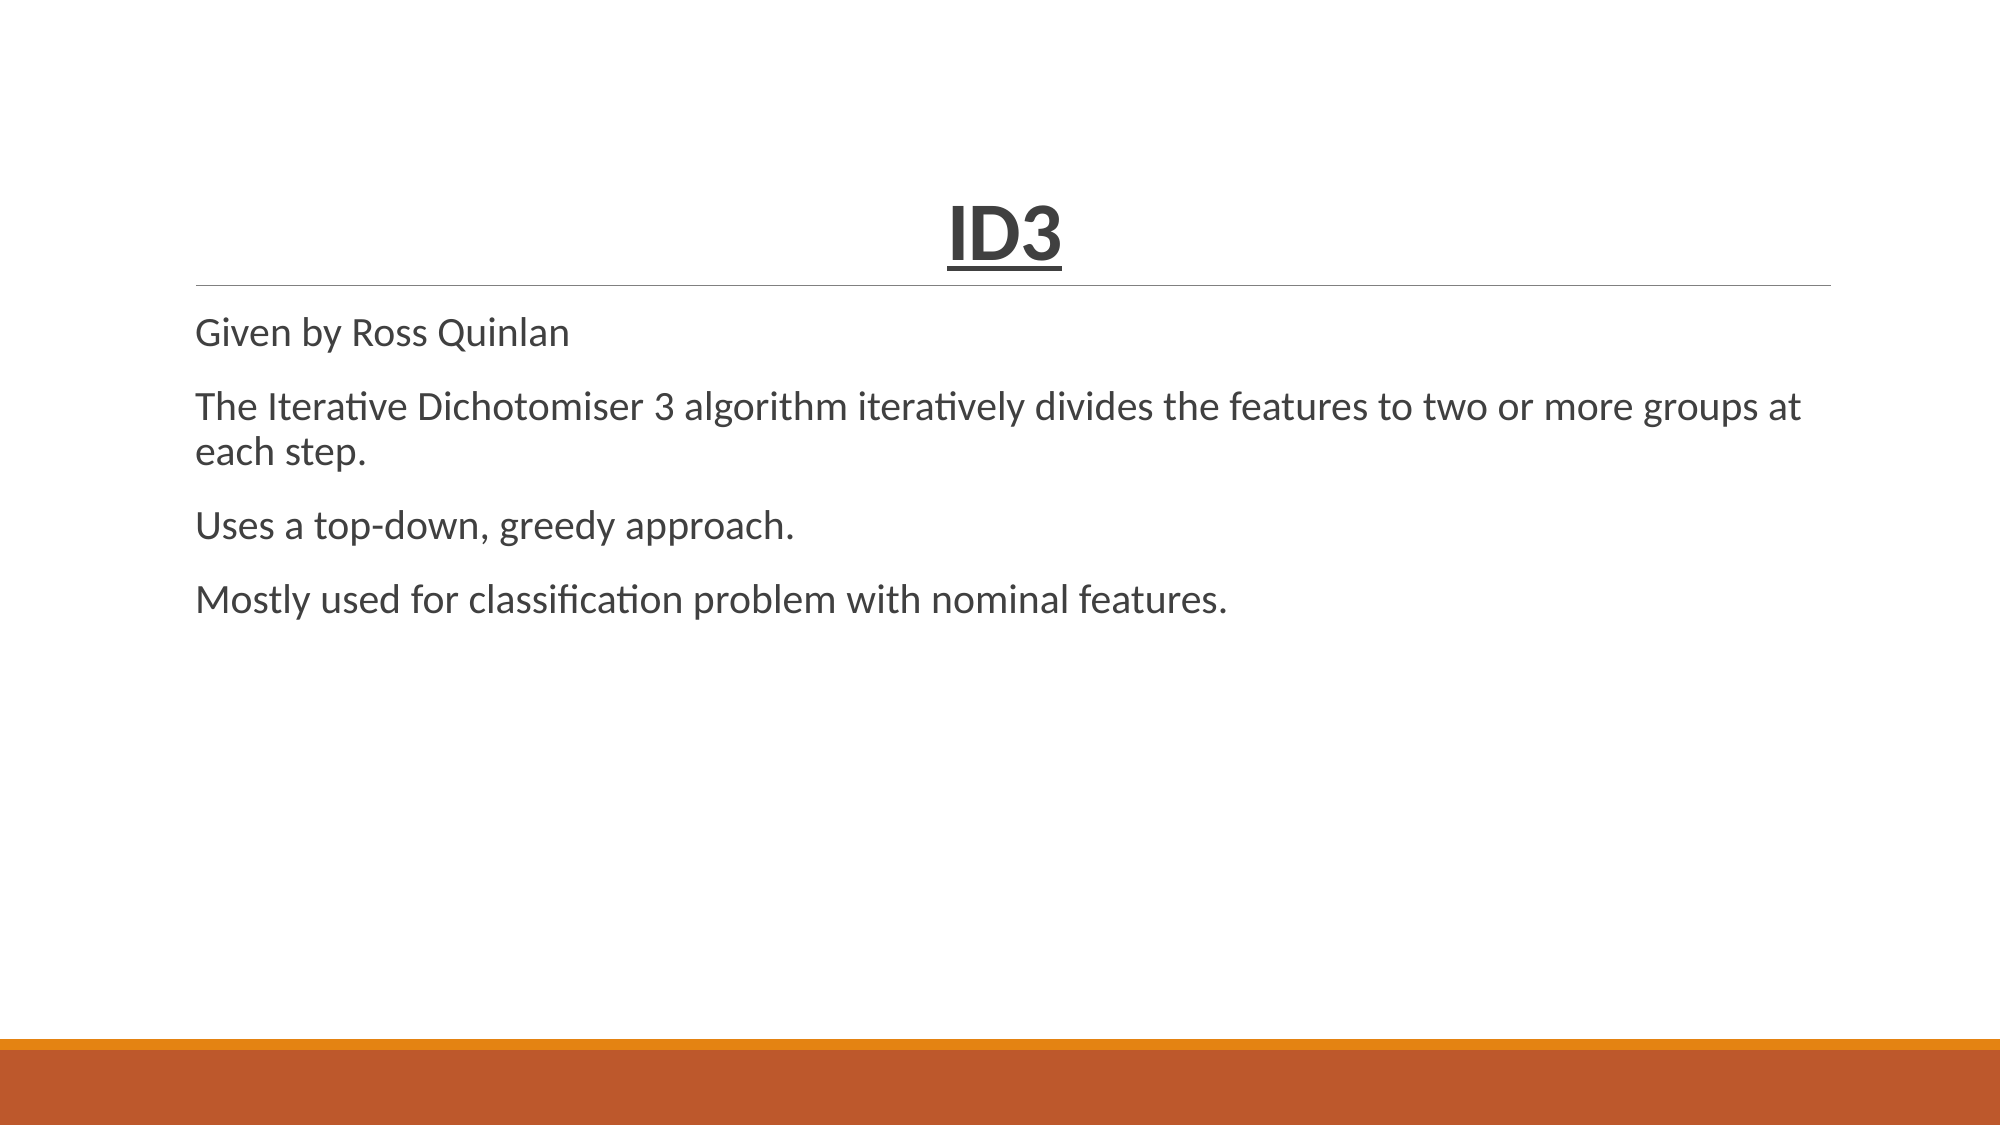

# ID3
Given by Ross Quinlan
The Iterative Dichotomiser 3 algorithm iteratively divides the features to two or more groups at each step.
Uses a top-down, greedy approach.
Mostly used for classification problem with nominal features.